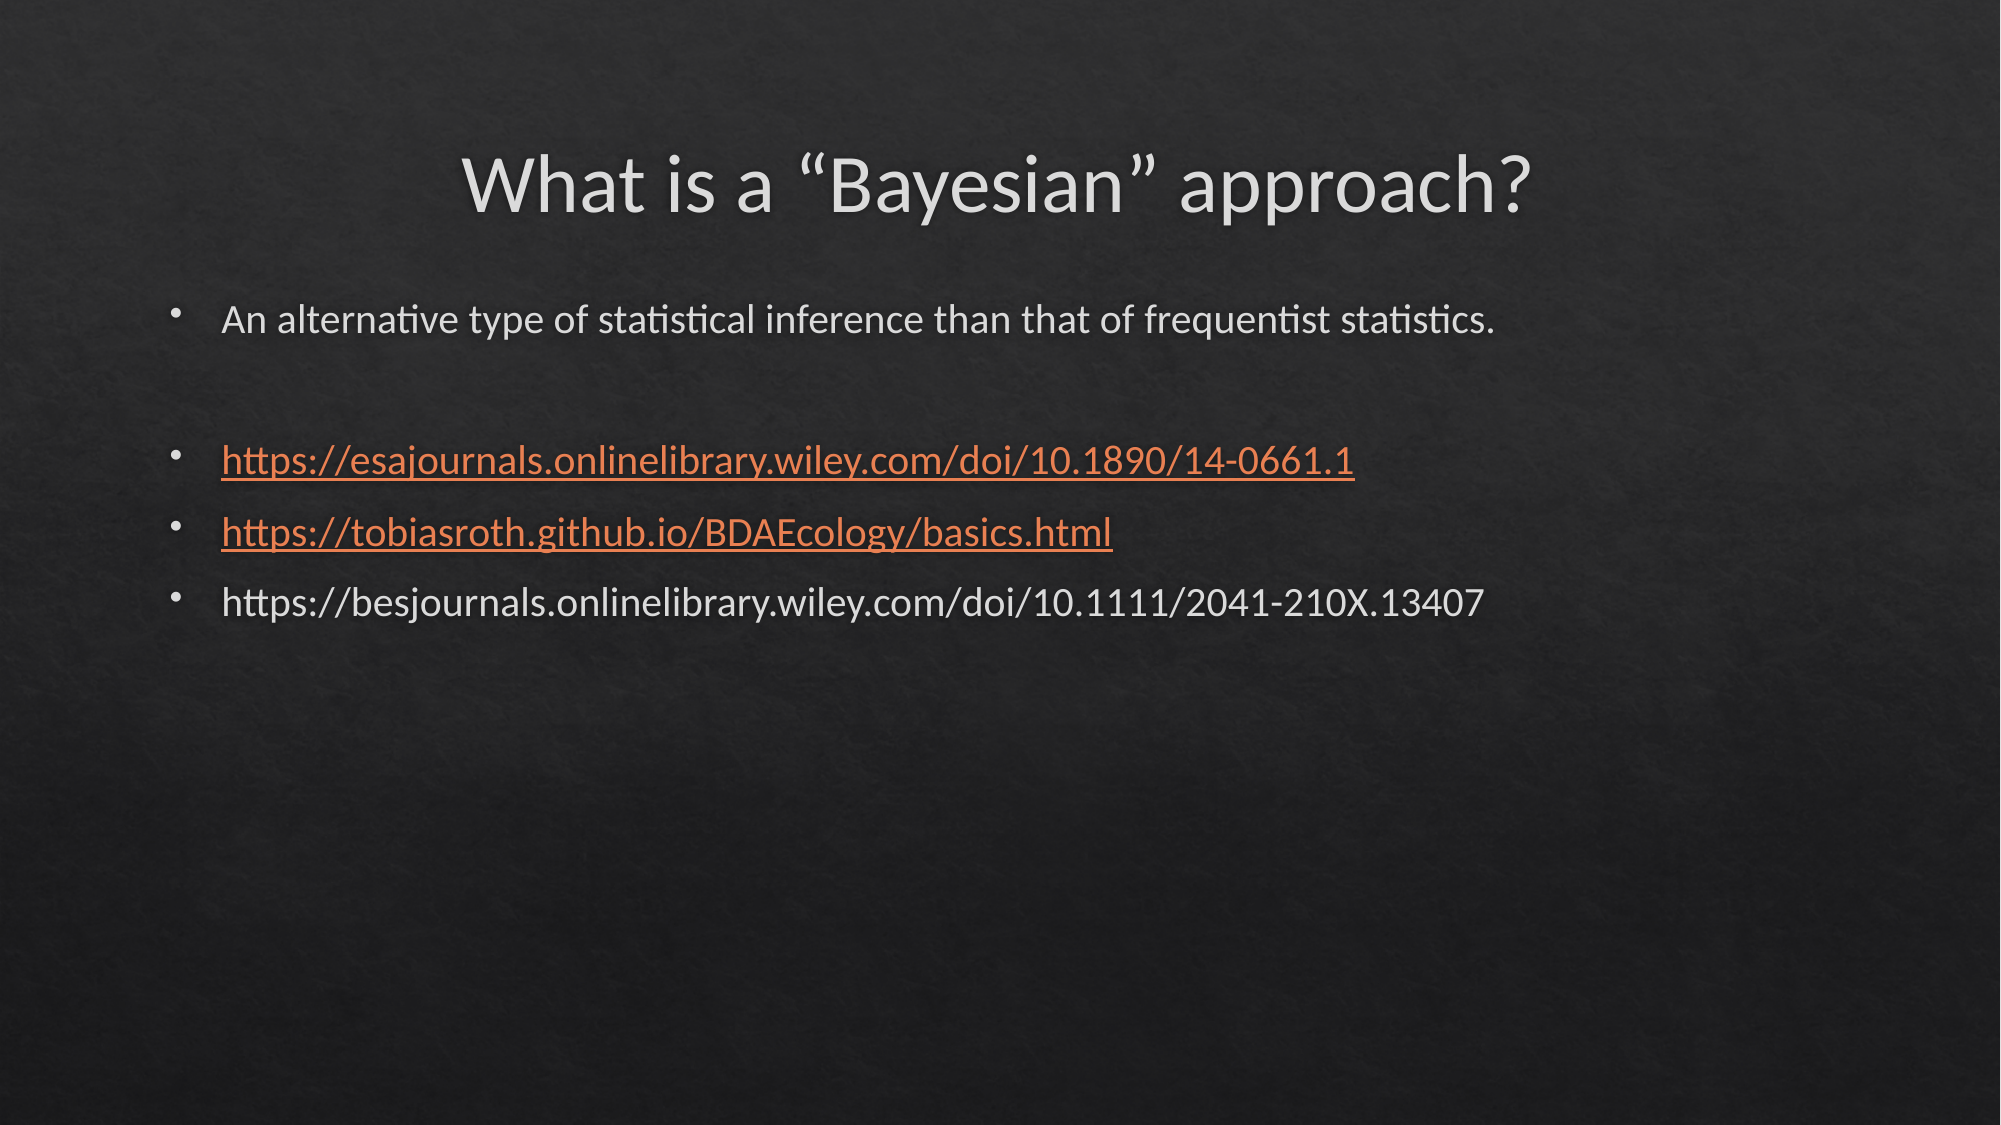

# What is a “Bayesian” approach?
An alternative type of statistical inference than that of frequentist statistics.

https://esajournals.onlinelibrary.wiley.com/doi/10.1890/14-0661.1
https://tobiasroth.github.io/BDAEcology/basics.html
https://besjournals.onlinelibrary.wiley.com/doi/10.1111/2041-210X.13407